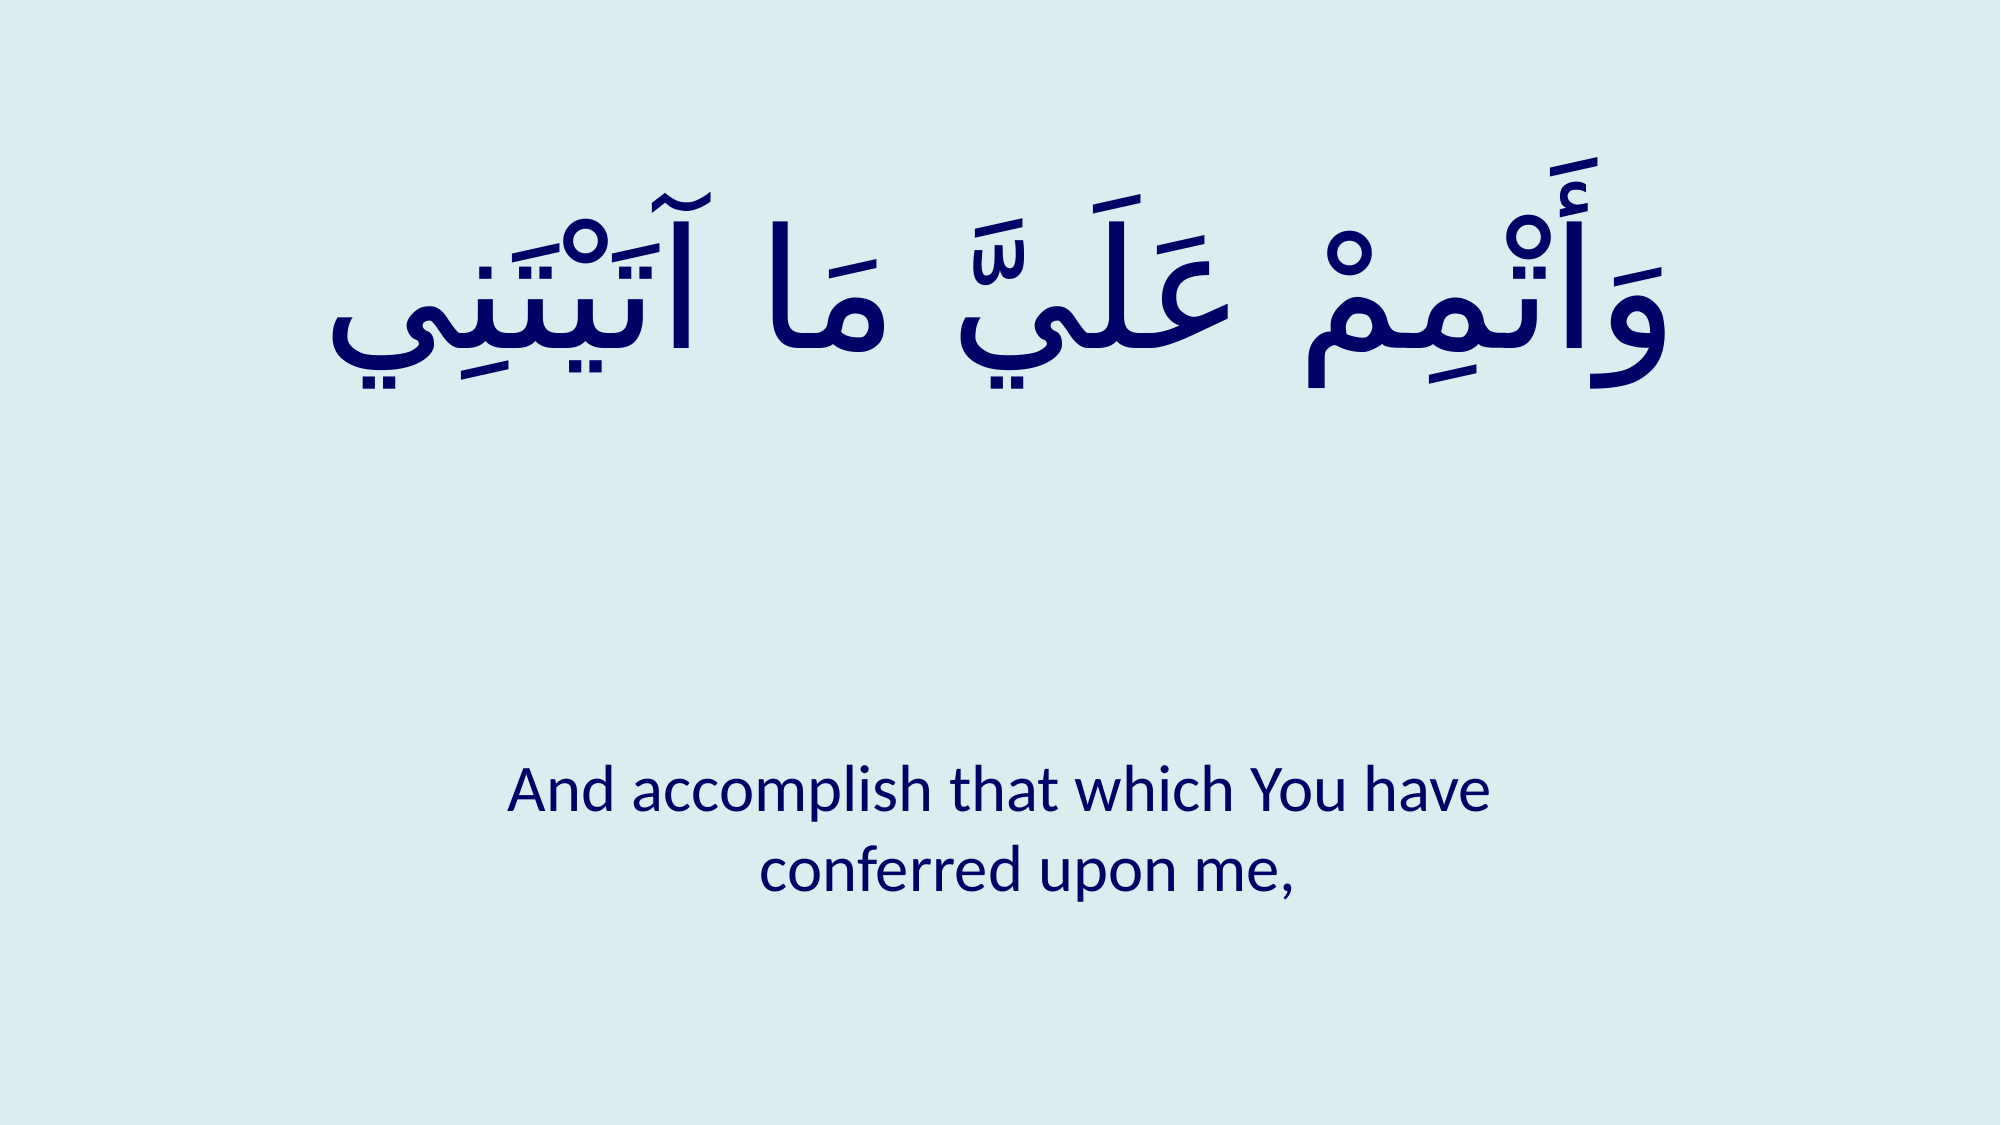

# وَأَتْمِمْ عَلَيَّ مَا آتَيْتَنِي
And accomplish that which You have conferred upon me,